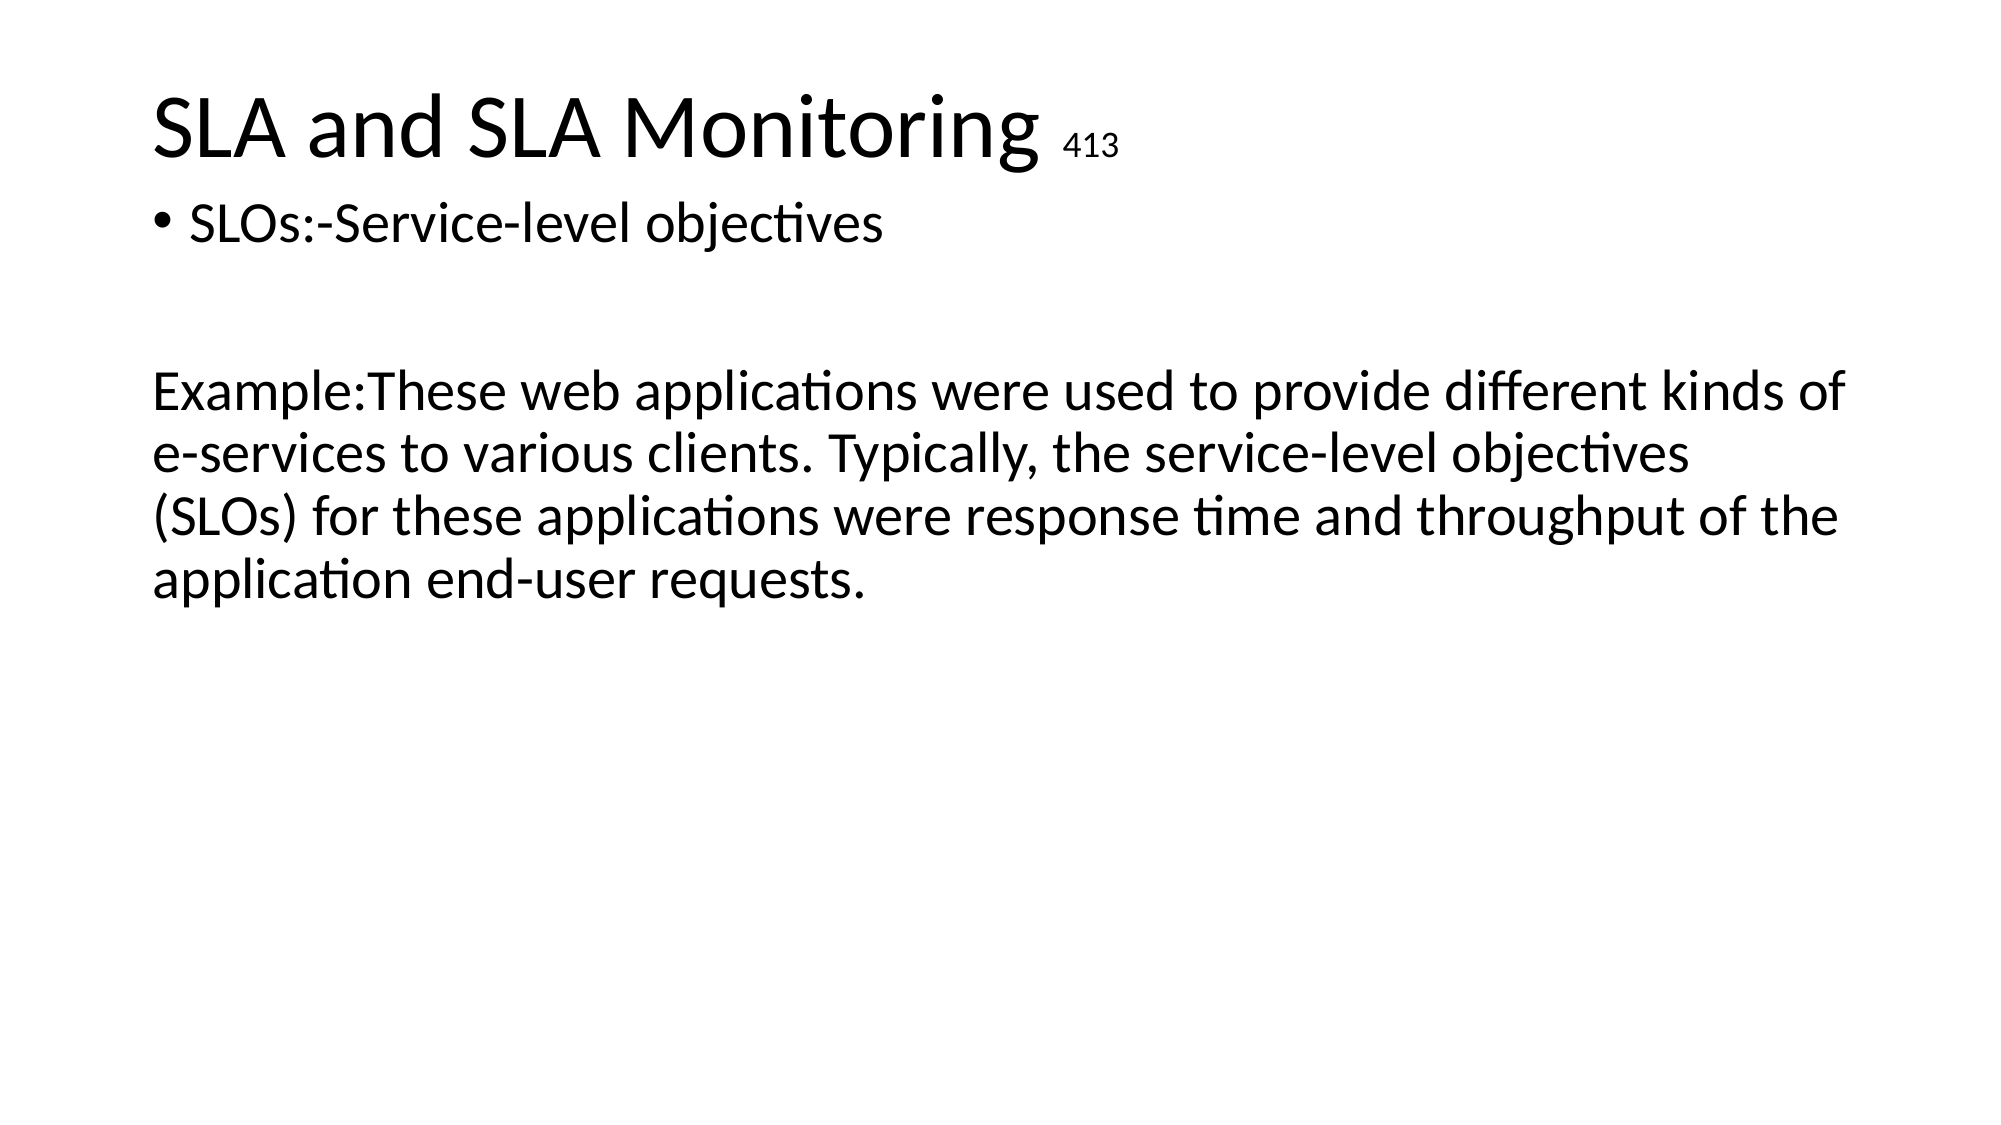

# SLA and SLA Monitoring 413
SLOs:-Service-level objectives

Example:These web applications were used to provide different kinds of e-services to various clients. Typically, the service-level objectives (SLOs) for these applications were response time and throughput of the application end-user requests.